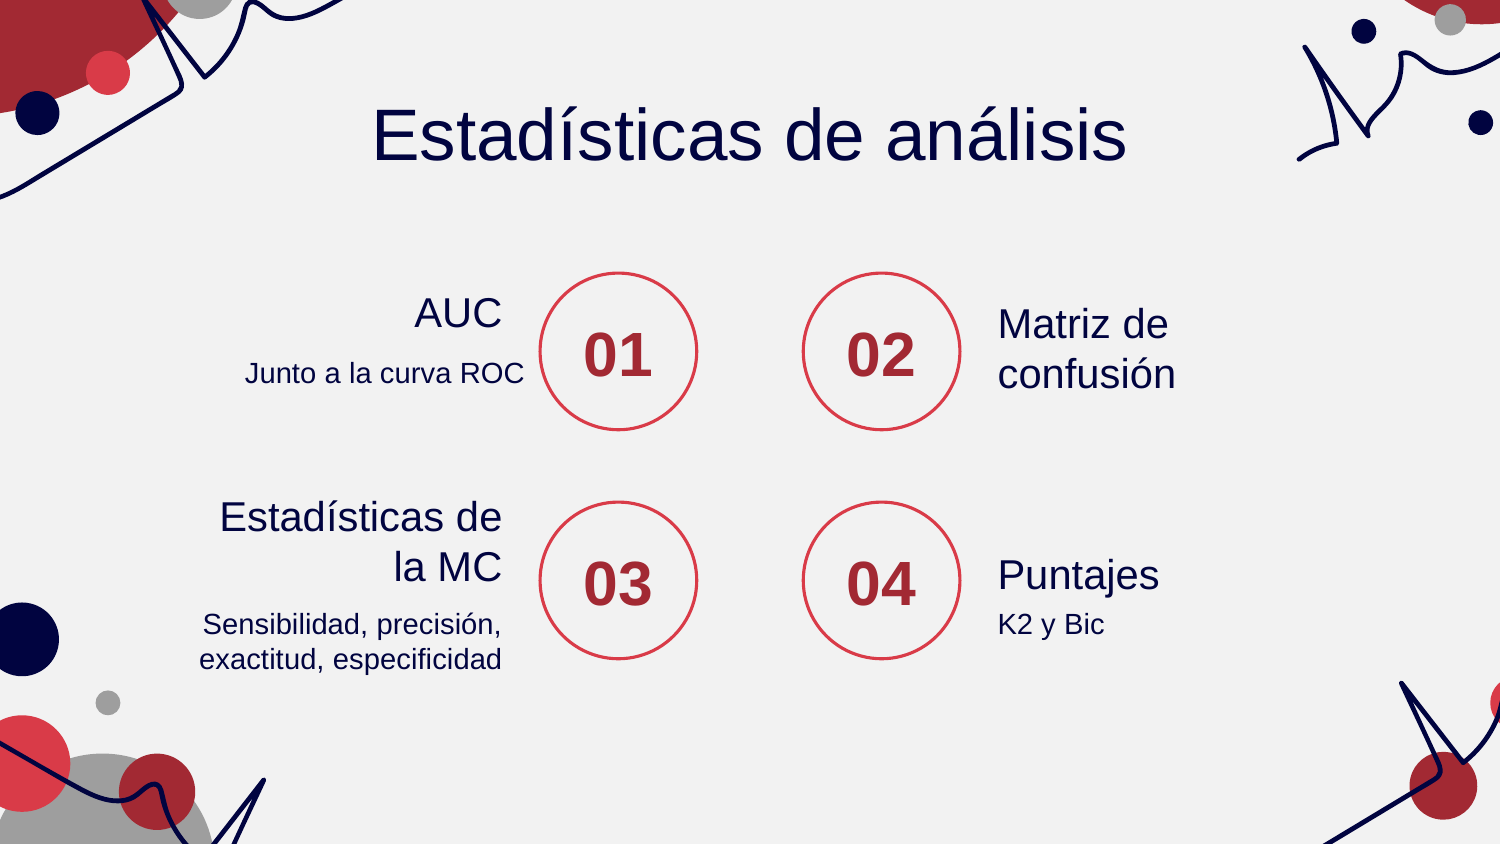

# Estadísticas de análisis
AUC

Matriz de confusión
01
02
Junto a la curva ROC
Estadísticas de la MC

Puntajes
03
04
Sensibilidad, precisión, exactitud, especificidad
K2 y Bic